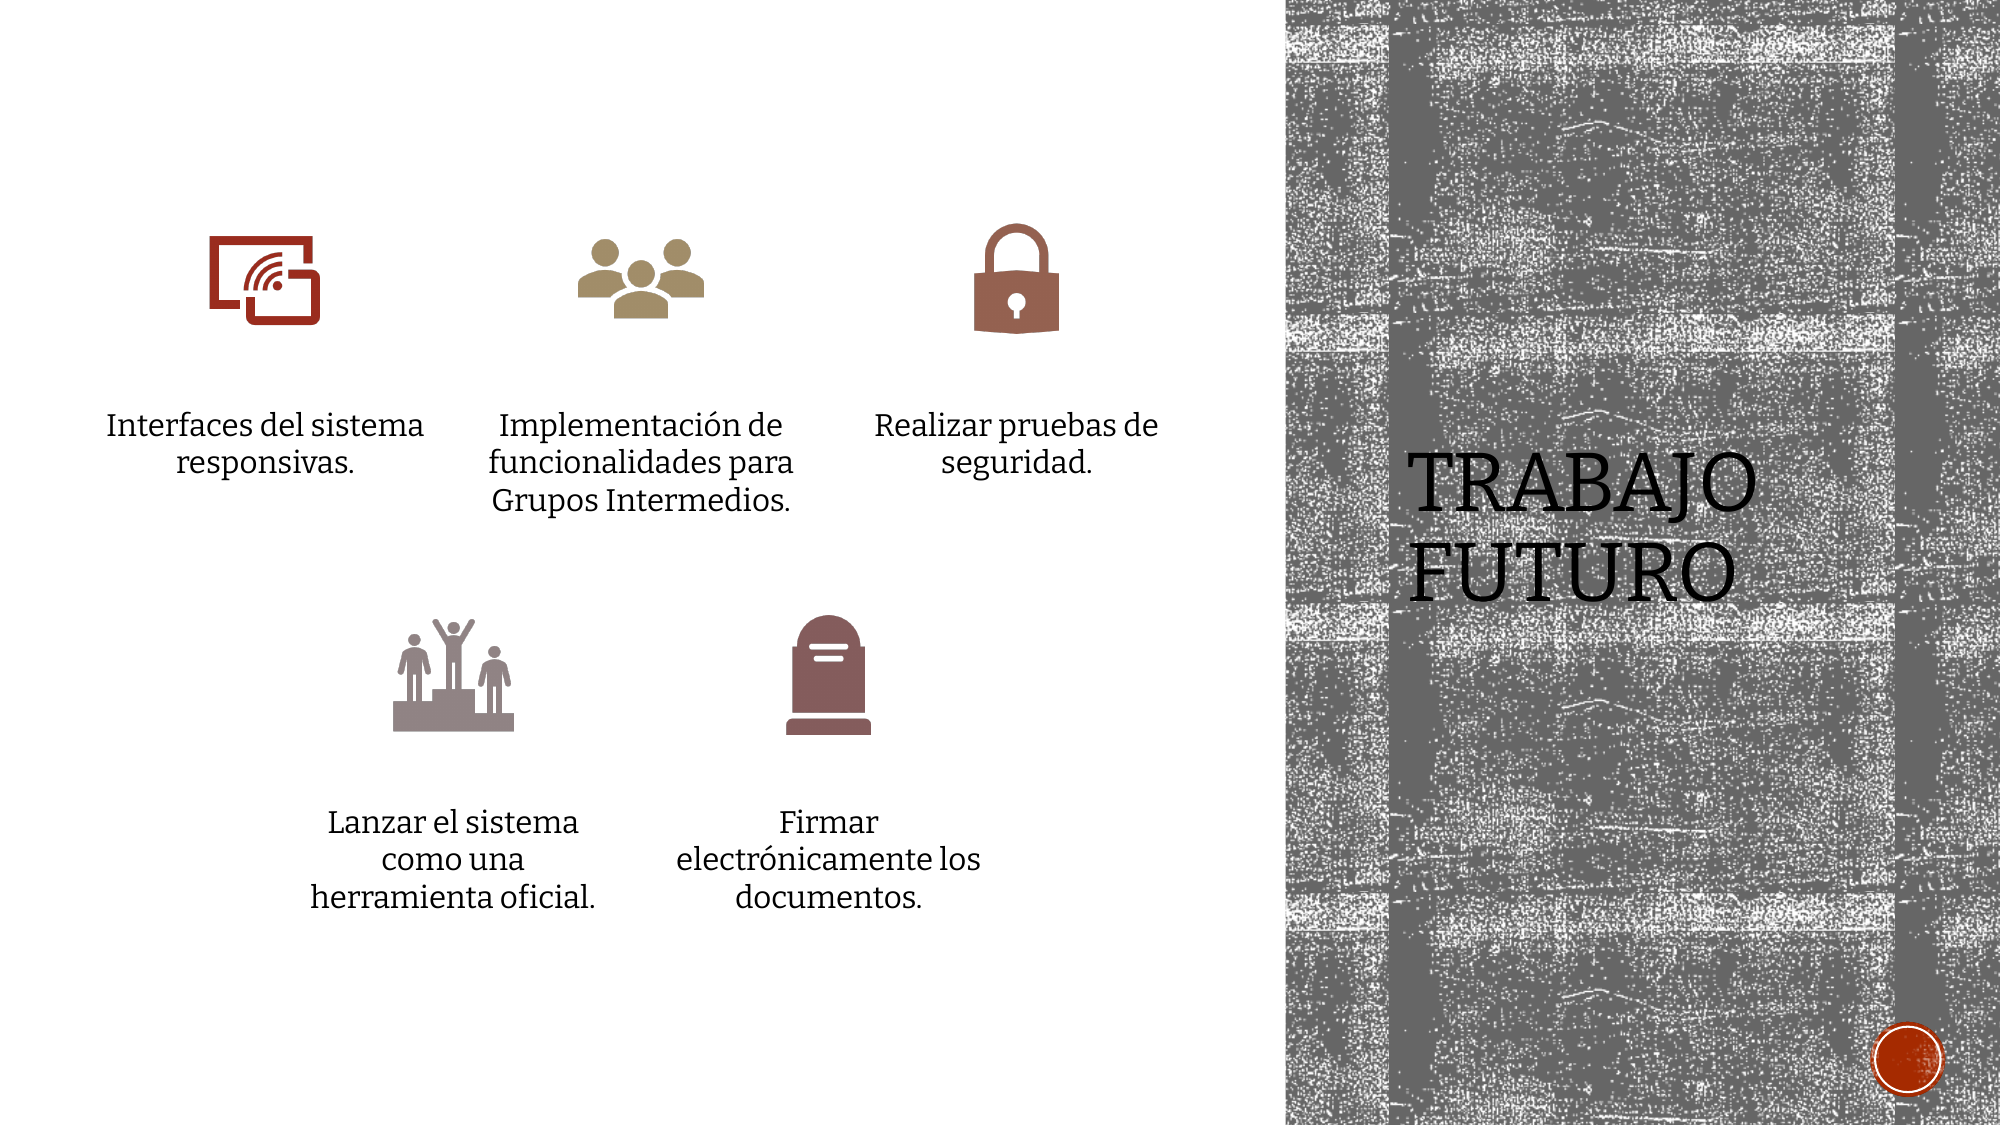

Interfaces del sistema responsivas.
Implementación de funcionalidades para Grupos Intermedios.
Realizar pruebas de seguridad.
Lanzar el sistema como una herramienta oficial.
Firmar electrónicamente los documentos.
# Trabajo futuro

46